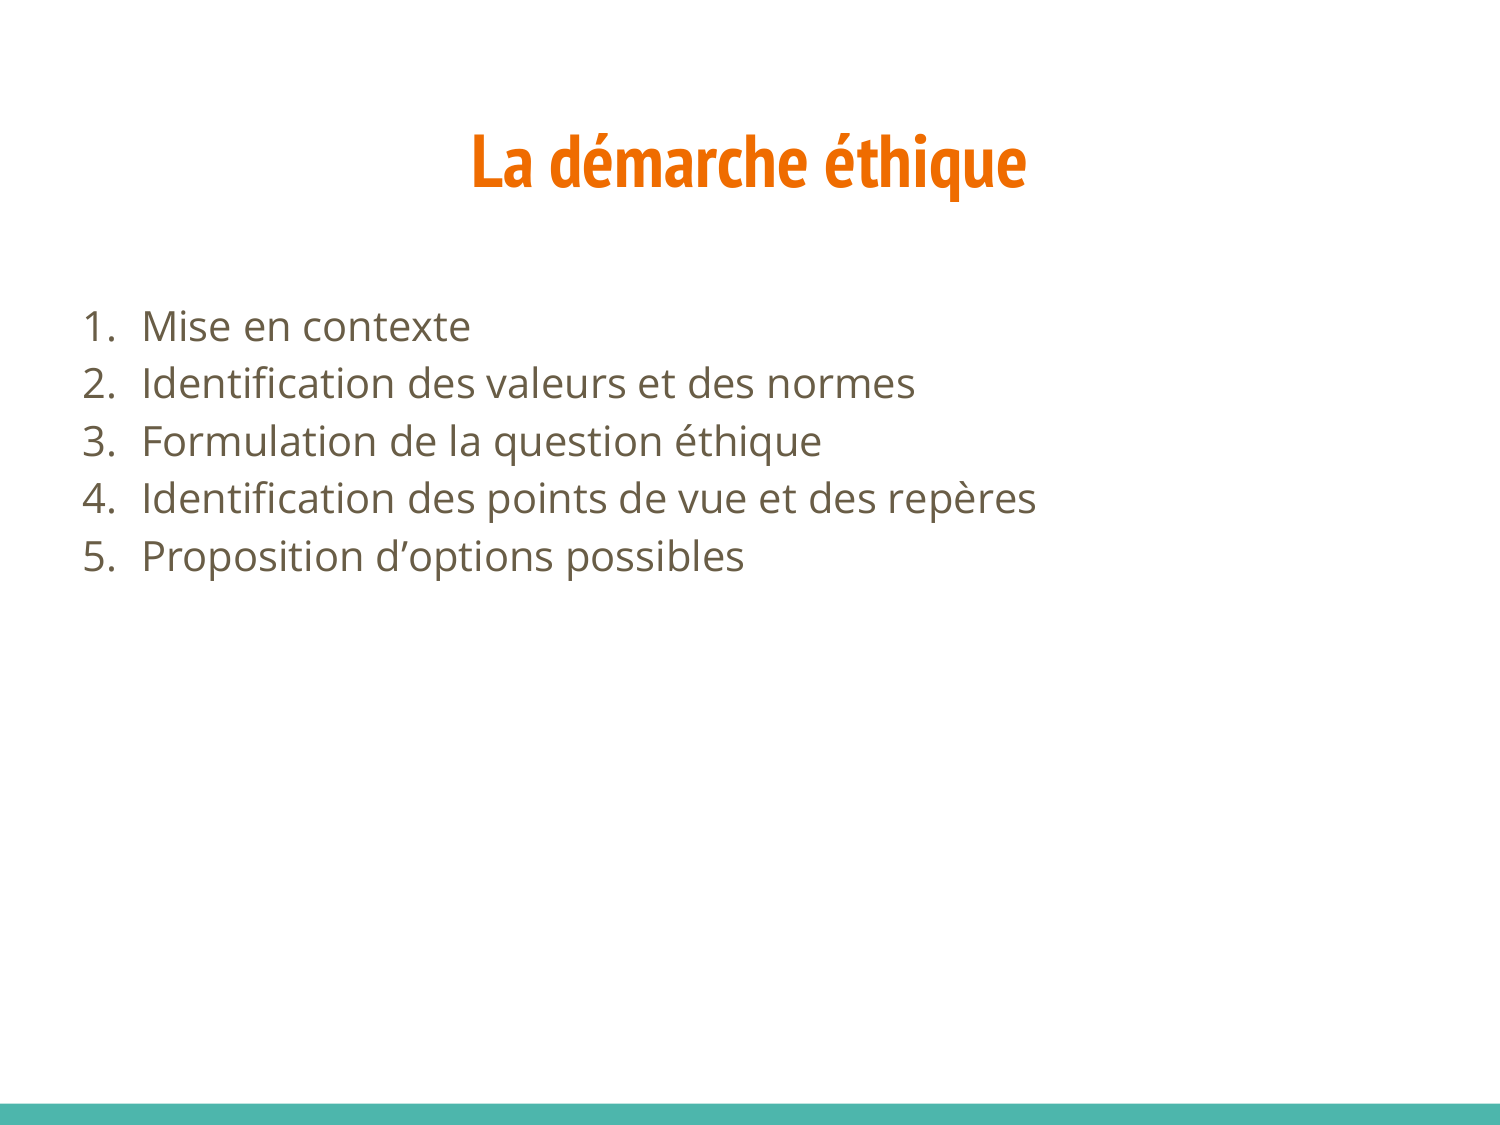

# La démarche éthique
Mise en contexte
Identification des valeurs et des normes
Formulation de la question éthique
Identification des points de vue et des repères
Proposition d’options possibles